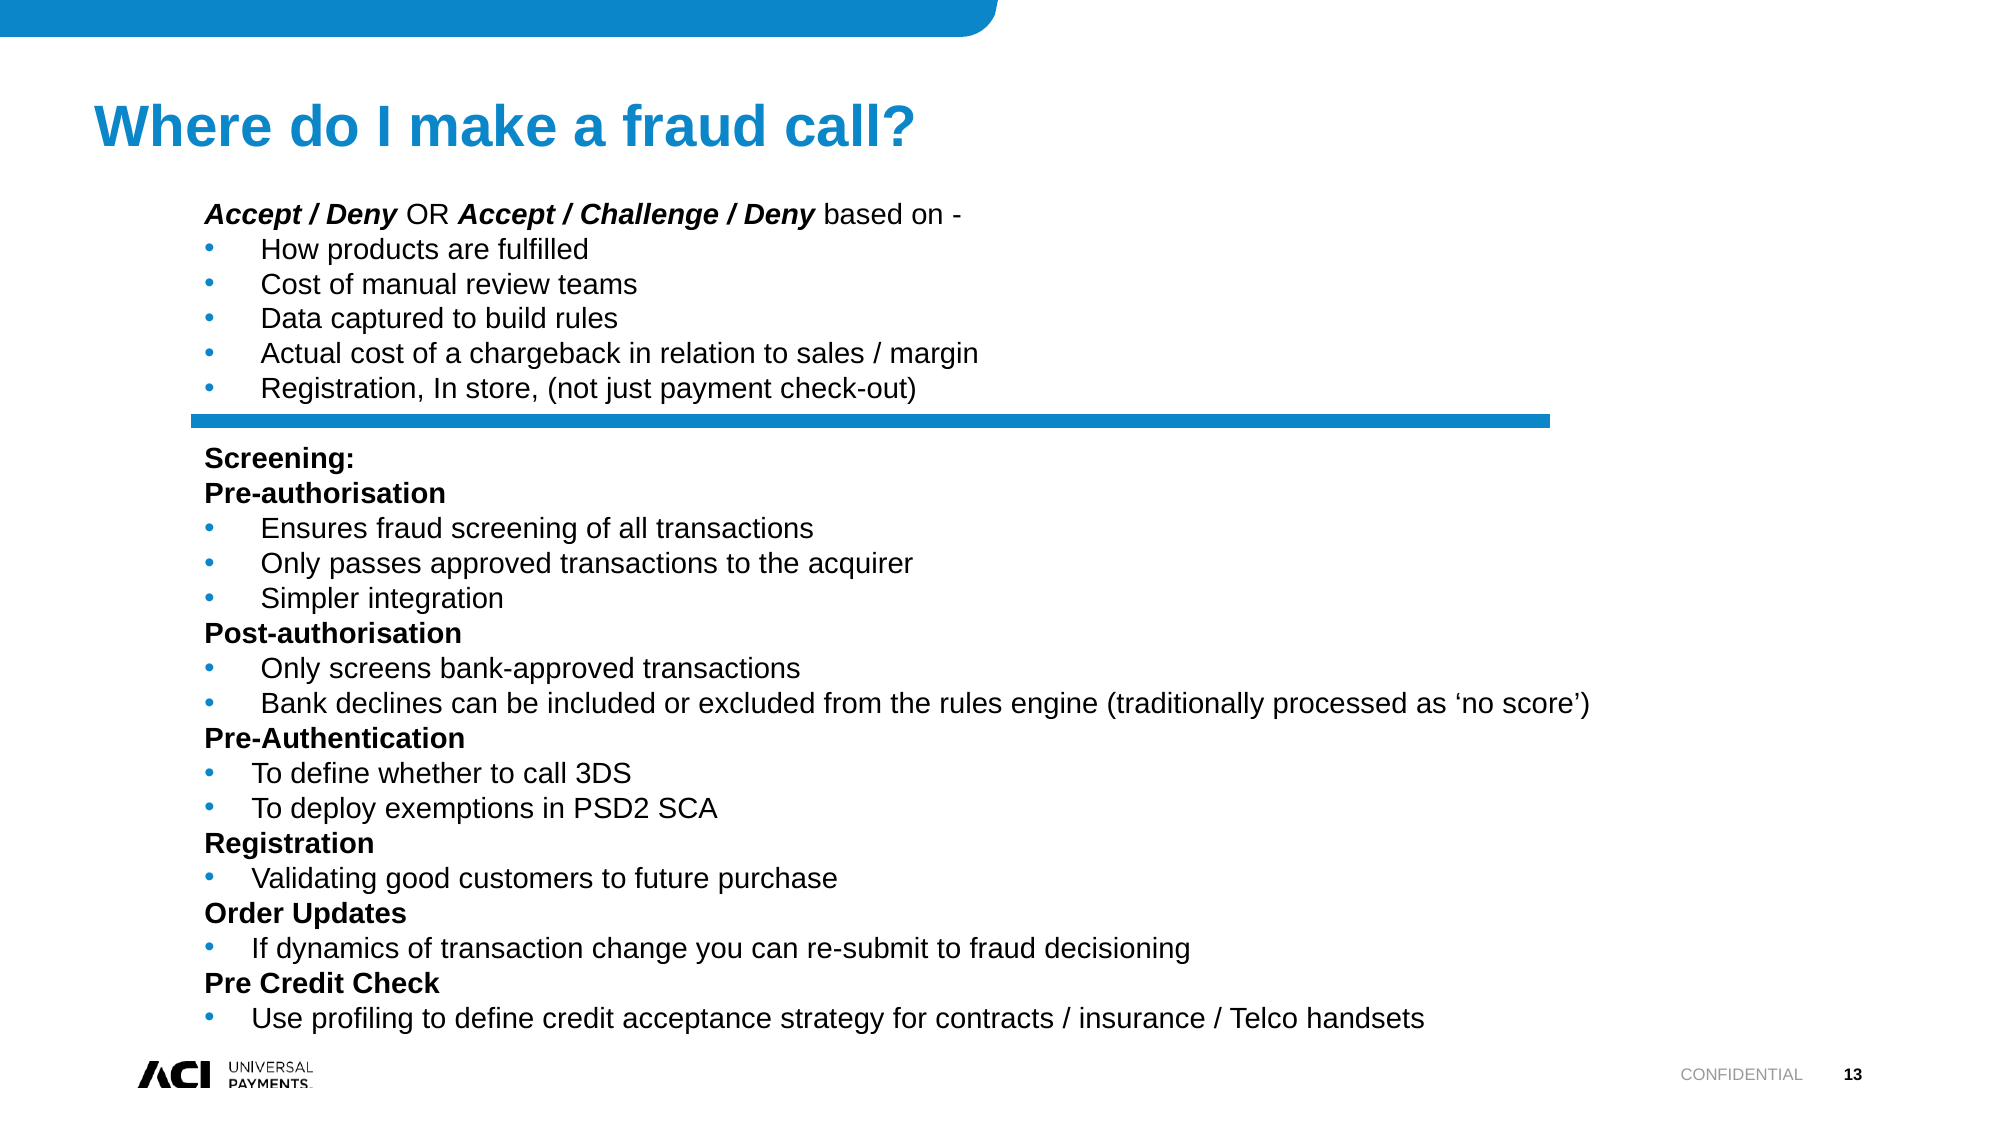

# Where do I make a fraud call?
Accept / Deny OR Accept / Challenge / Deny based on -
How products are fulfilled
Cost of manual review teams
Data captured to build rules
Actual cost of a chargeback in relation to sales / margin
Registration, In store, (not just payment check-out)

Screening:
Pre-authorisation
Ensures fraud screening of all transactions
Only passes approved transactions to the acquirer
Simpler integration
Post-authorisation
Only screens bank-approved transactions
Bank declines can be included or excluded from the rules engine (traditionally processed as ‘no score’)
Pre-Authentication
To define whether to call 3DS
To deploy exemptions in PSD2 SCA
Registration
Validating good customers to future purchase
Order Updates
If dynamics of transaction change you can re-submit to fraud decisioning
Pre Credit Check
Use profiling to define credit acceptance strategy for contracts / insurance / Telco handsets

Confidential
13